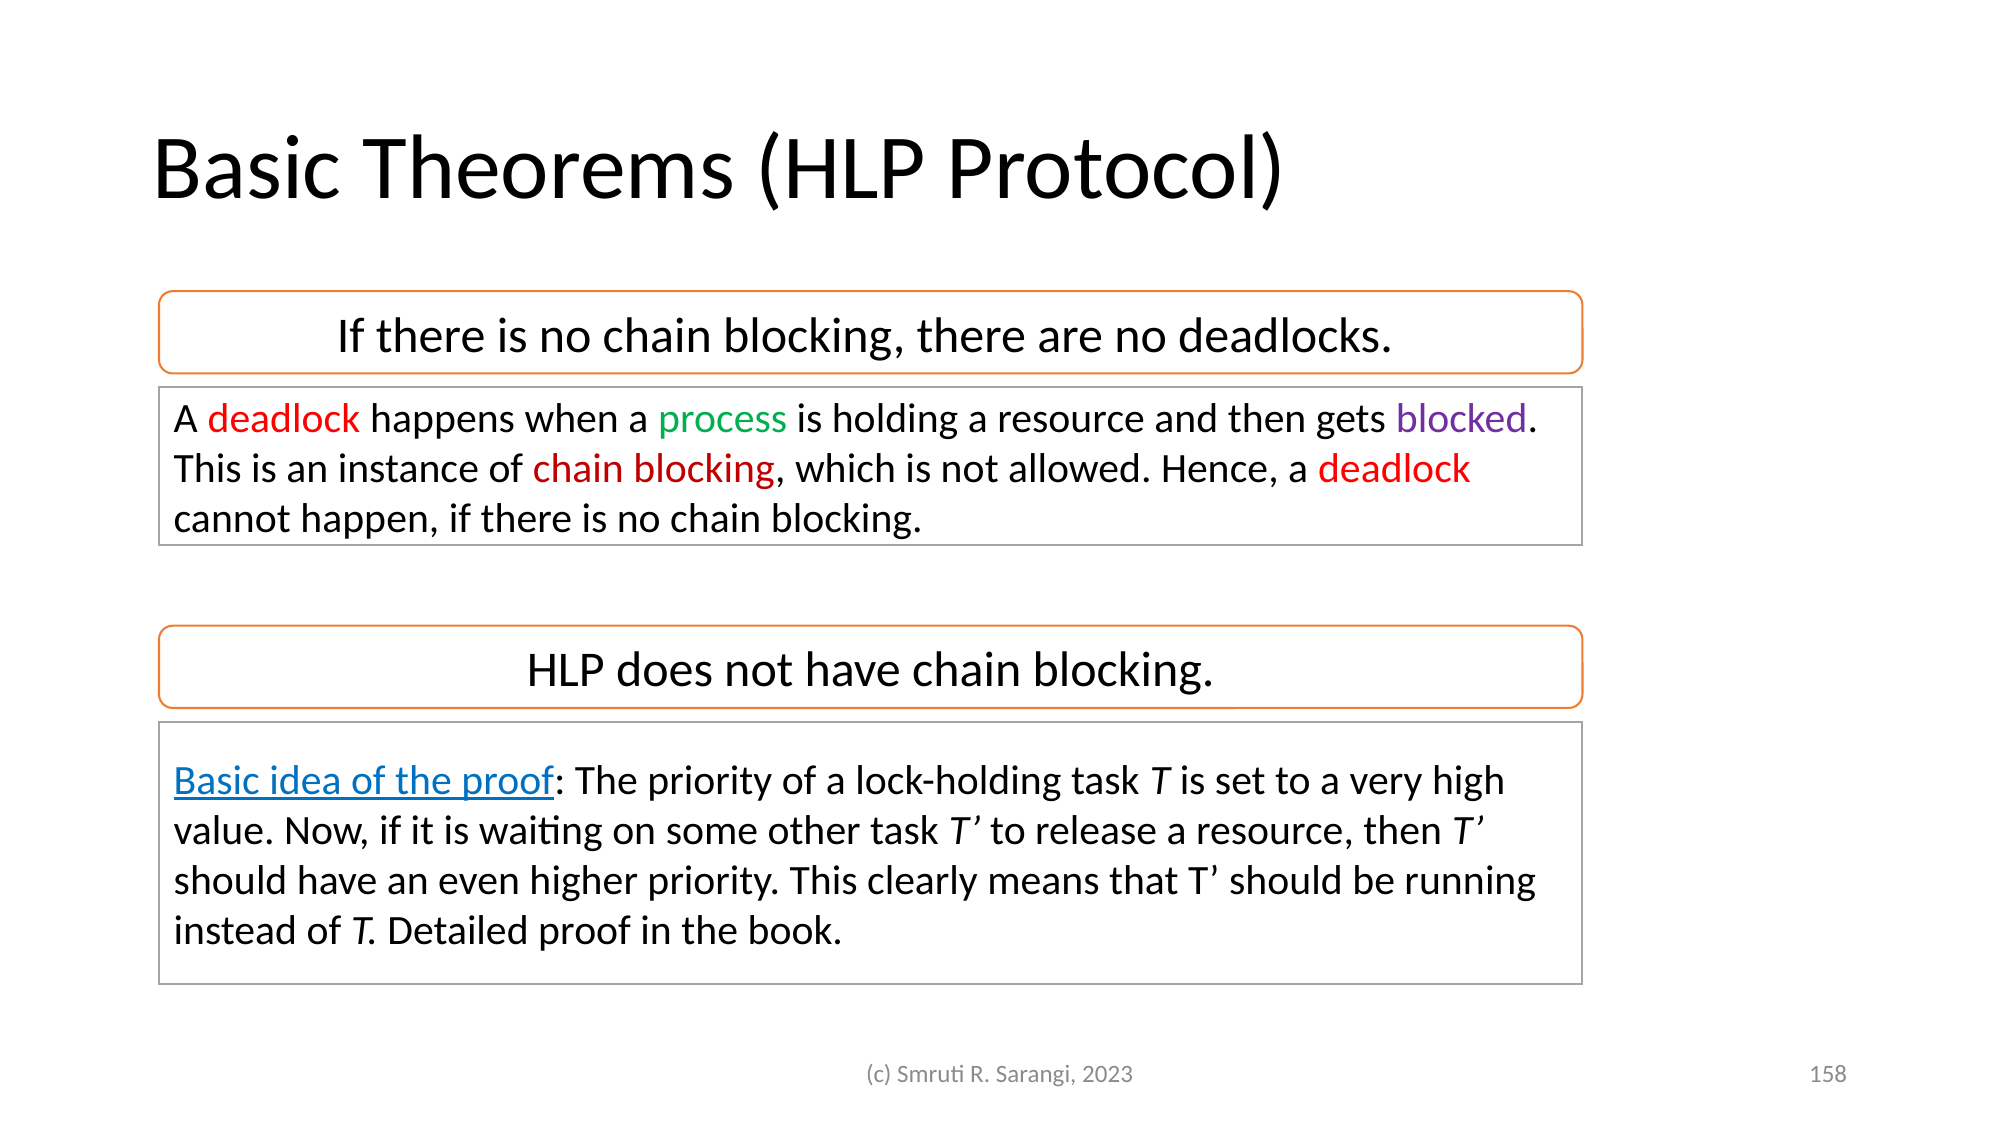

# Basic Theorems (HLP Protocol)
If there is no chain blocking, there are no deadlocks.
A deadlock happens when a process is holding a resource and then gets blocked. This is an instance of chain blocking, which is not allowed. Hence, a deadlock cannot happen, if there is no chain blocking.
HLP does not have chain blocking.
Basic idea of the proof: The priority of a lock-holding task T is set to a very high value. Now, if it is waiting on some other task T’ to release a resource, then T’ should have an even higher priority. This clearly means that T’ should be running instead of T. Detailed proof in the book.
(c) Smruti R. Sarangi, 2023
158